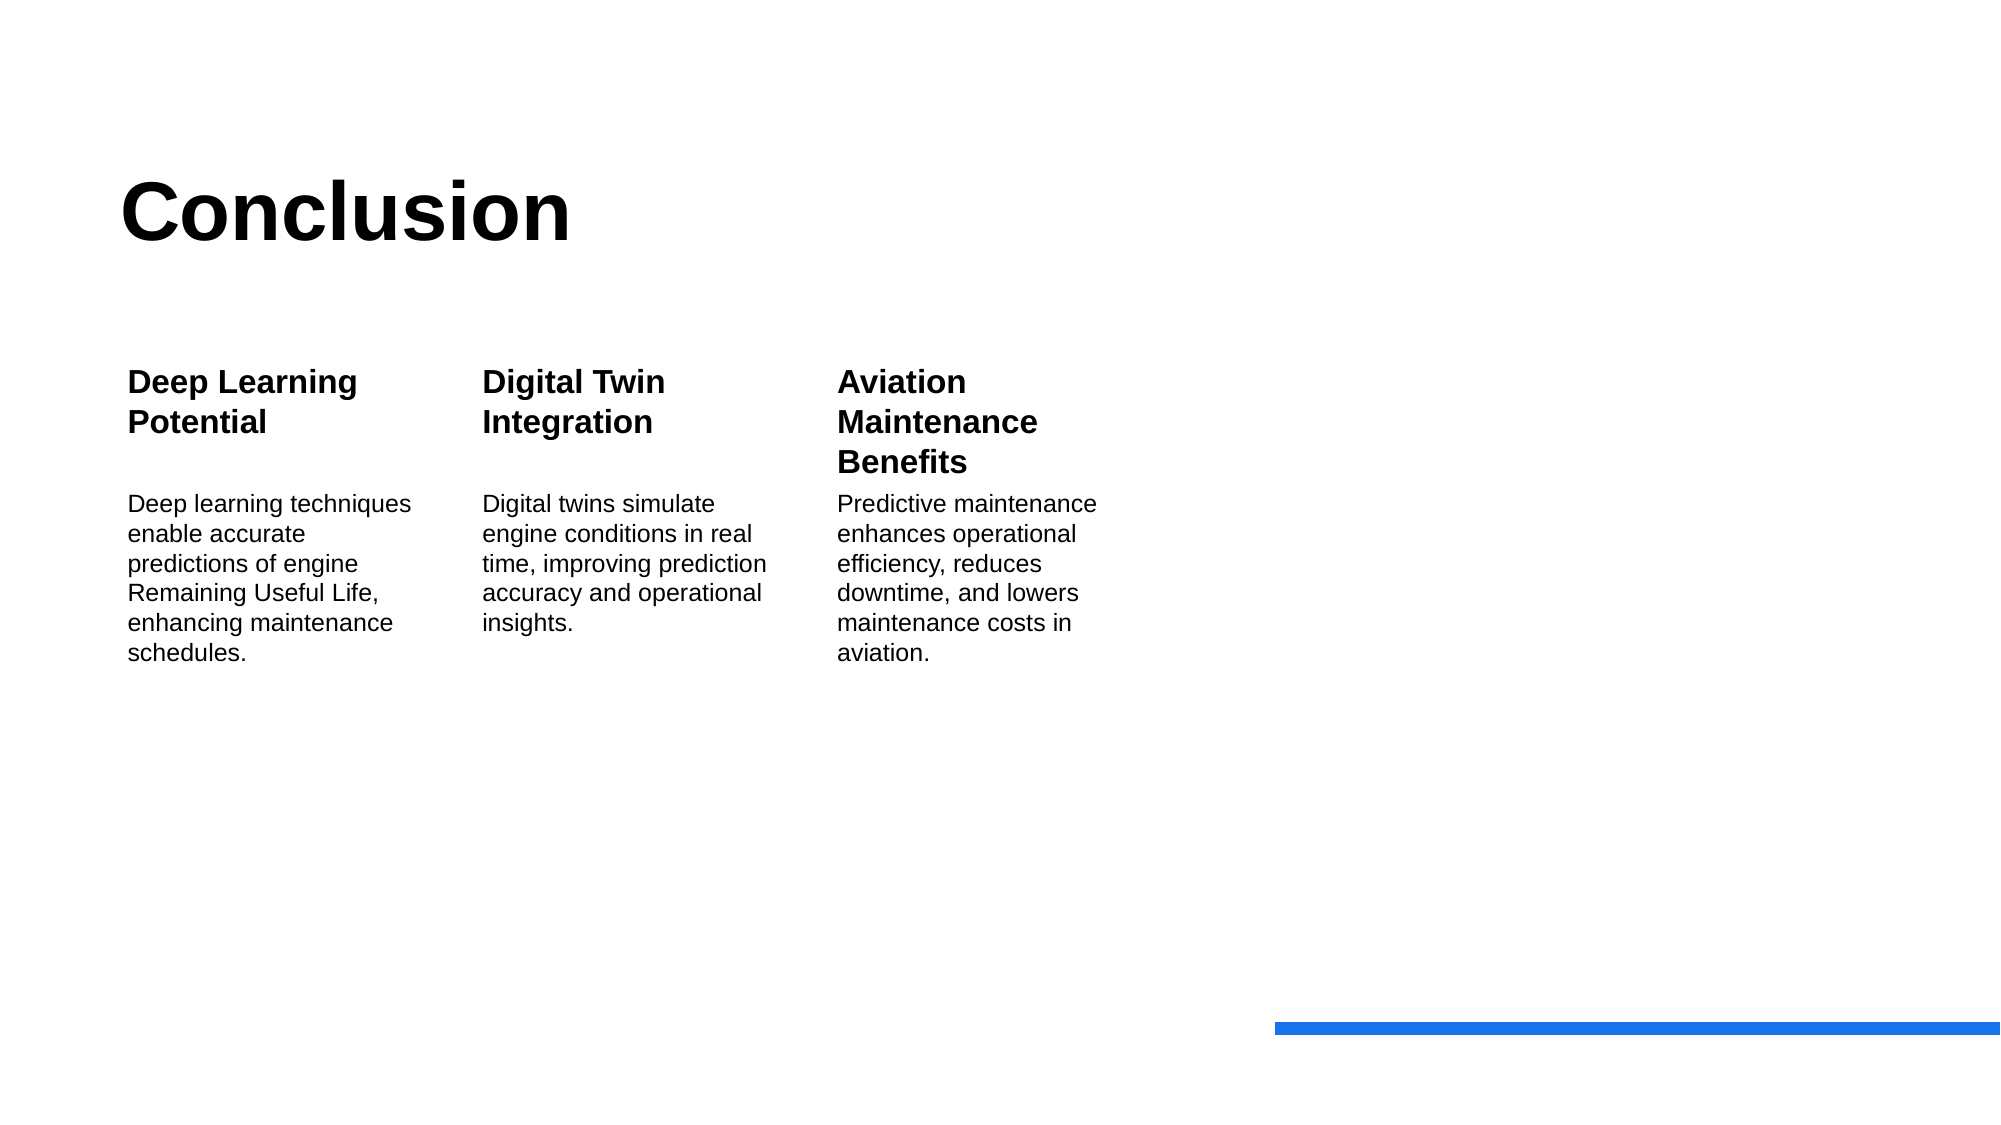

# Conclusion
Deep Learning Potential
Deep learning techniques enable accurate predictions of engine Remaining Useful Life, enhancing maintenance schedules.
Digital Twin Integration
Digital twins simulate engine conditions in real time, improving prediction accuracy and operational insights.
Aviation Maintenance Benefits
Predictive maintenance enhances operational efficiency, reduces downtime, and lowers maintenance costs in aviation.